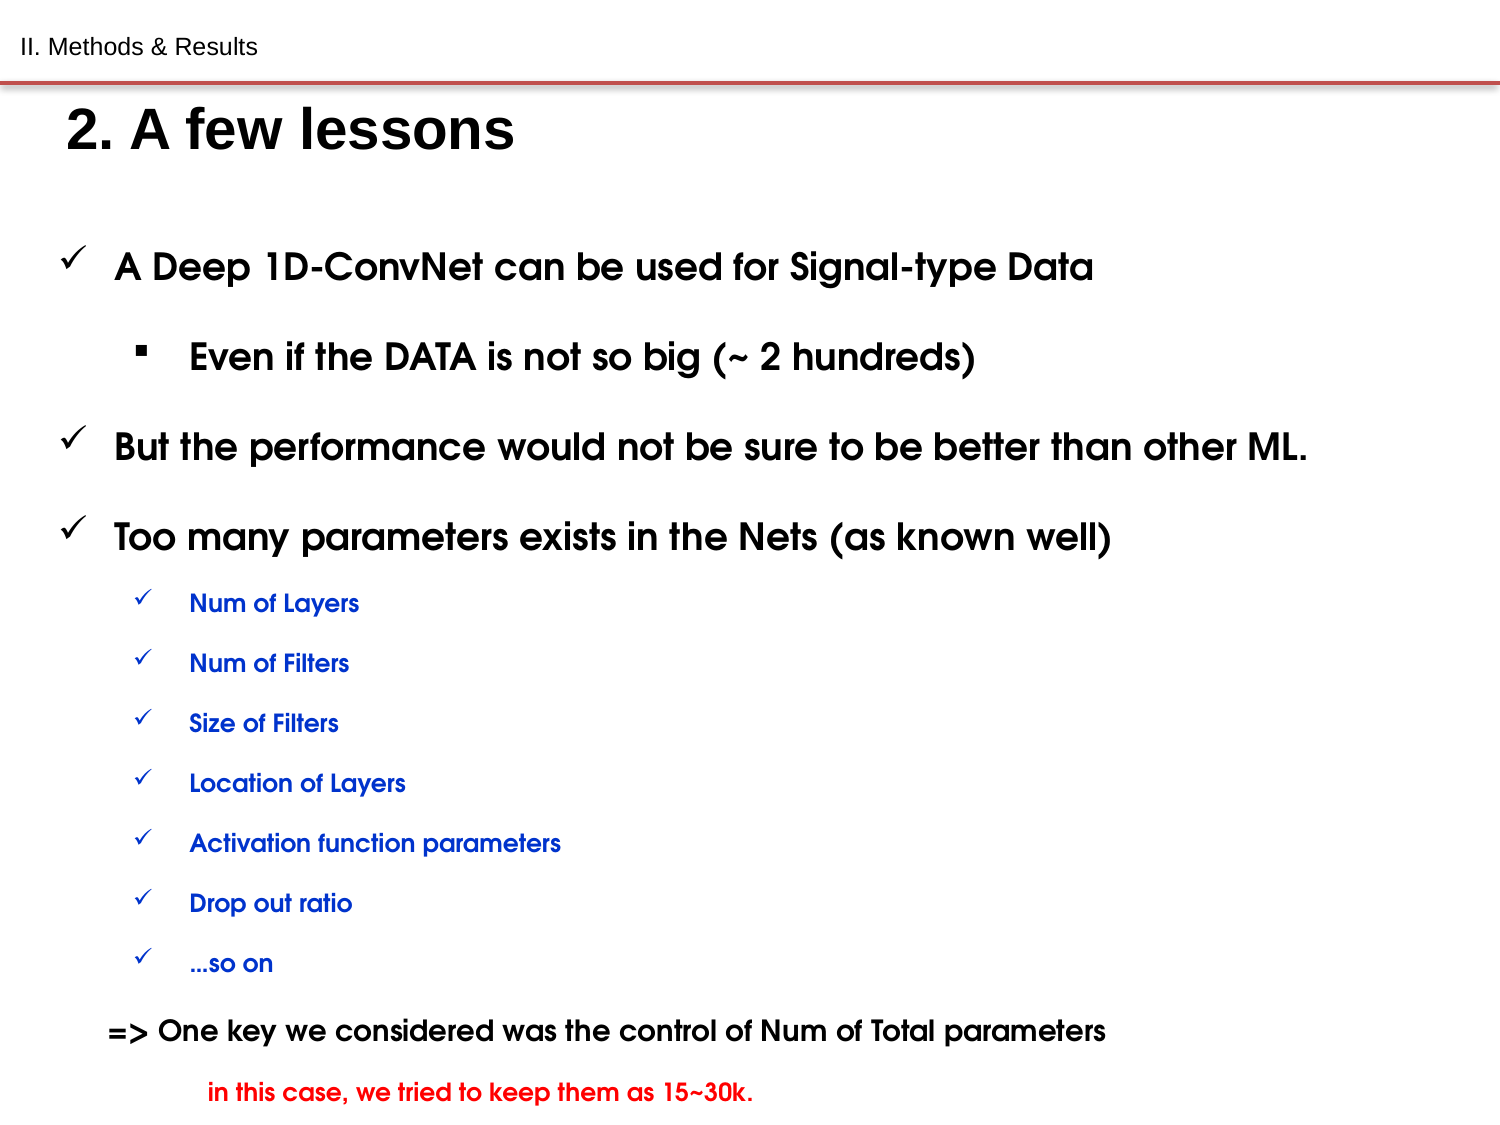

II. Methods & Results
2. A few lessons
A Deep 1D-ConvNet can be used for Signal-type Data
Even if the DATA is not so big (~ 2 hundreds)
But the performance would not be sure to be better than other ML.
Too many parameters exists in the Nets (as known well)
Num of Layers
Num of Filters
Size of Filters
Location of Layers
Activation function parameters
Drop out ratio
…so on
      => One key we considered was the control of Num of Total parameters
	in this case, we tried to keep them as 15~30k.